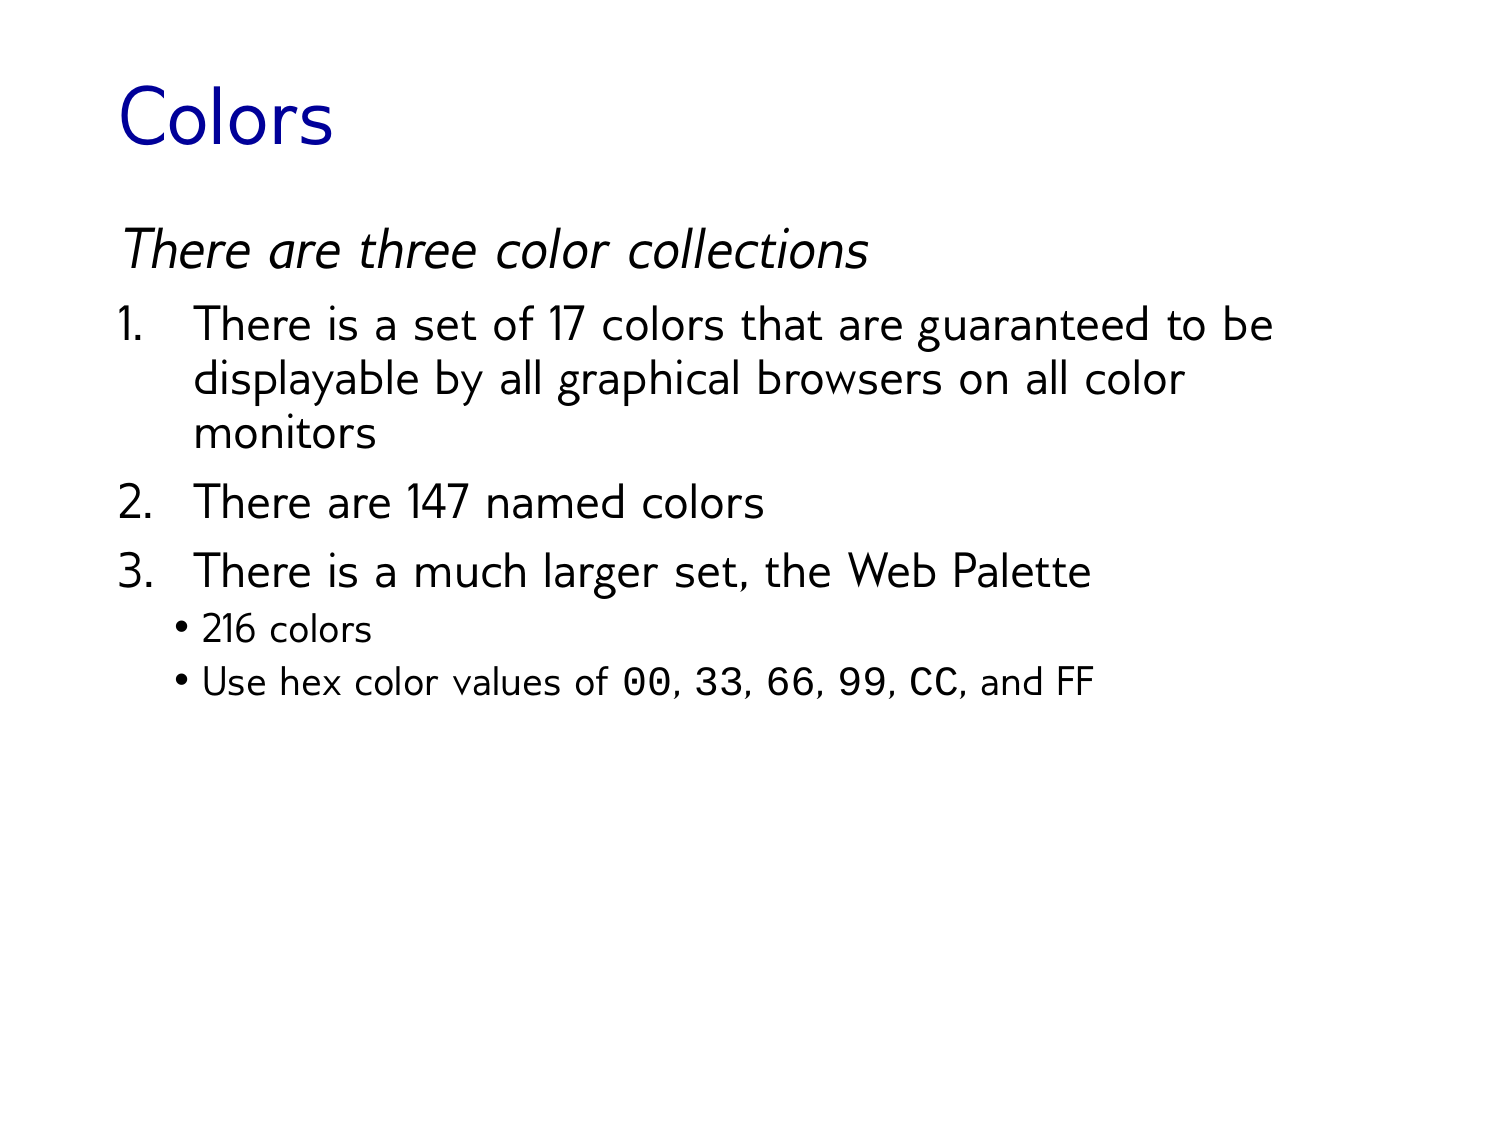

# Colors
There are three color collections
There is a set of 17 colors that are guaranteed to be displayable by all graphical browsers on all color monitors
There are 147 named colors
There is a much larger set, the Web Palette
216 colors
Use hex color values of 00, 33, 66, 99, CC, and FF